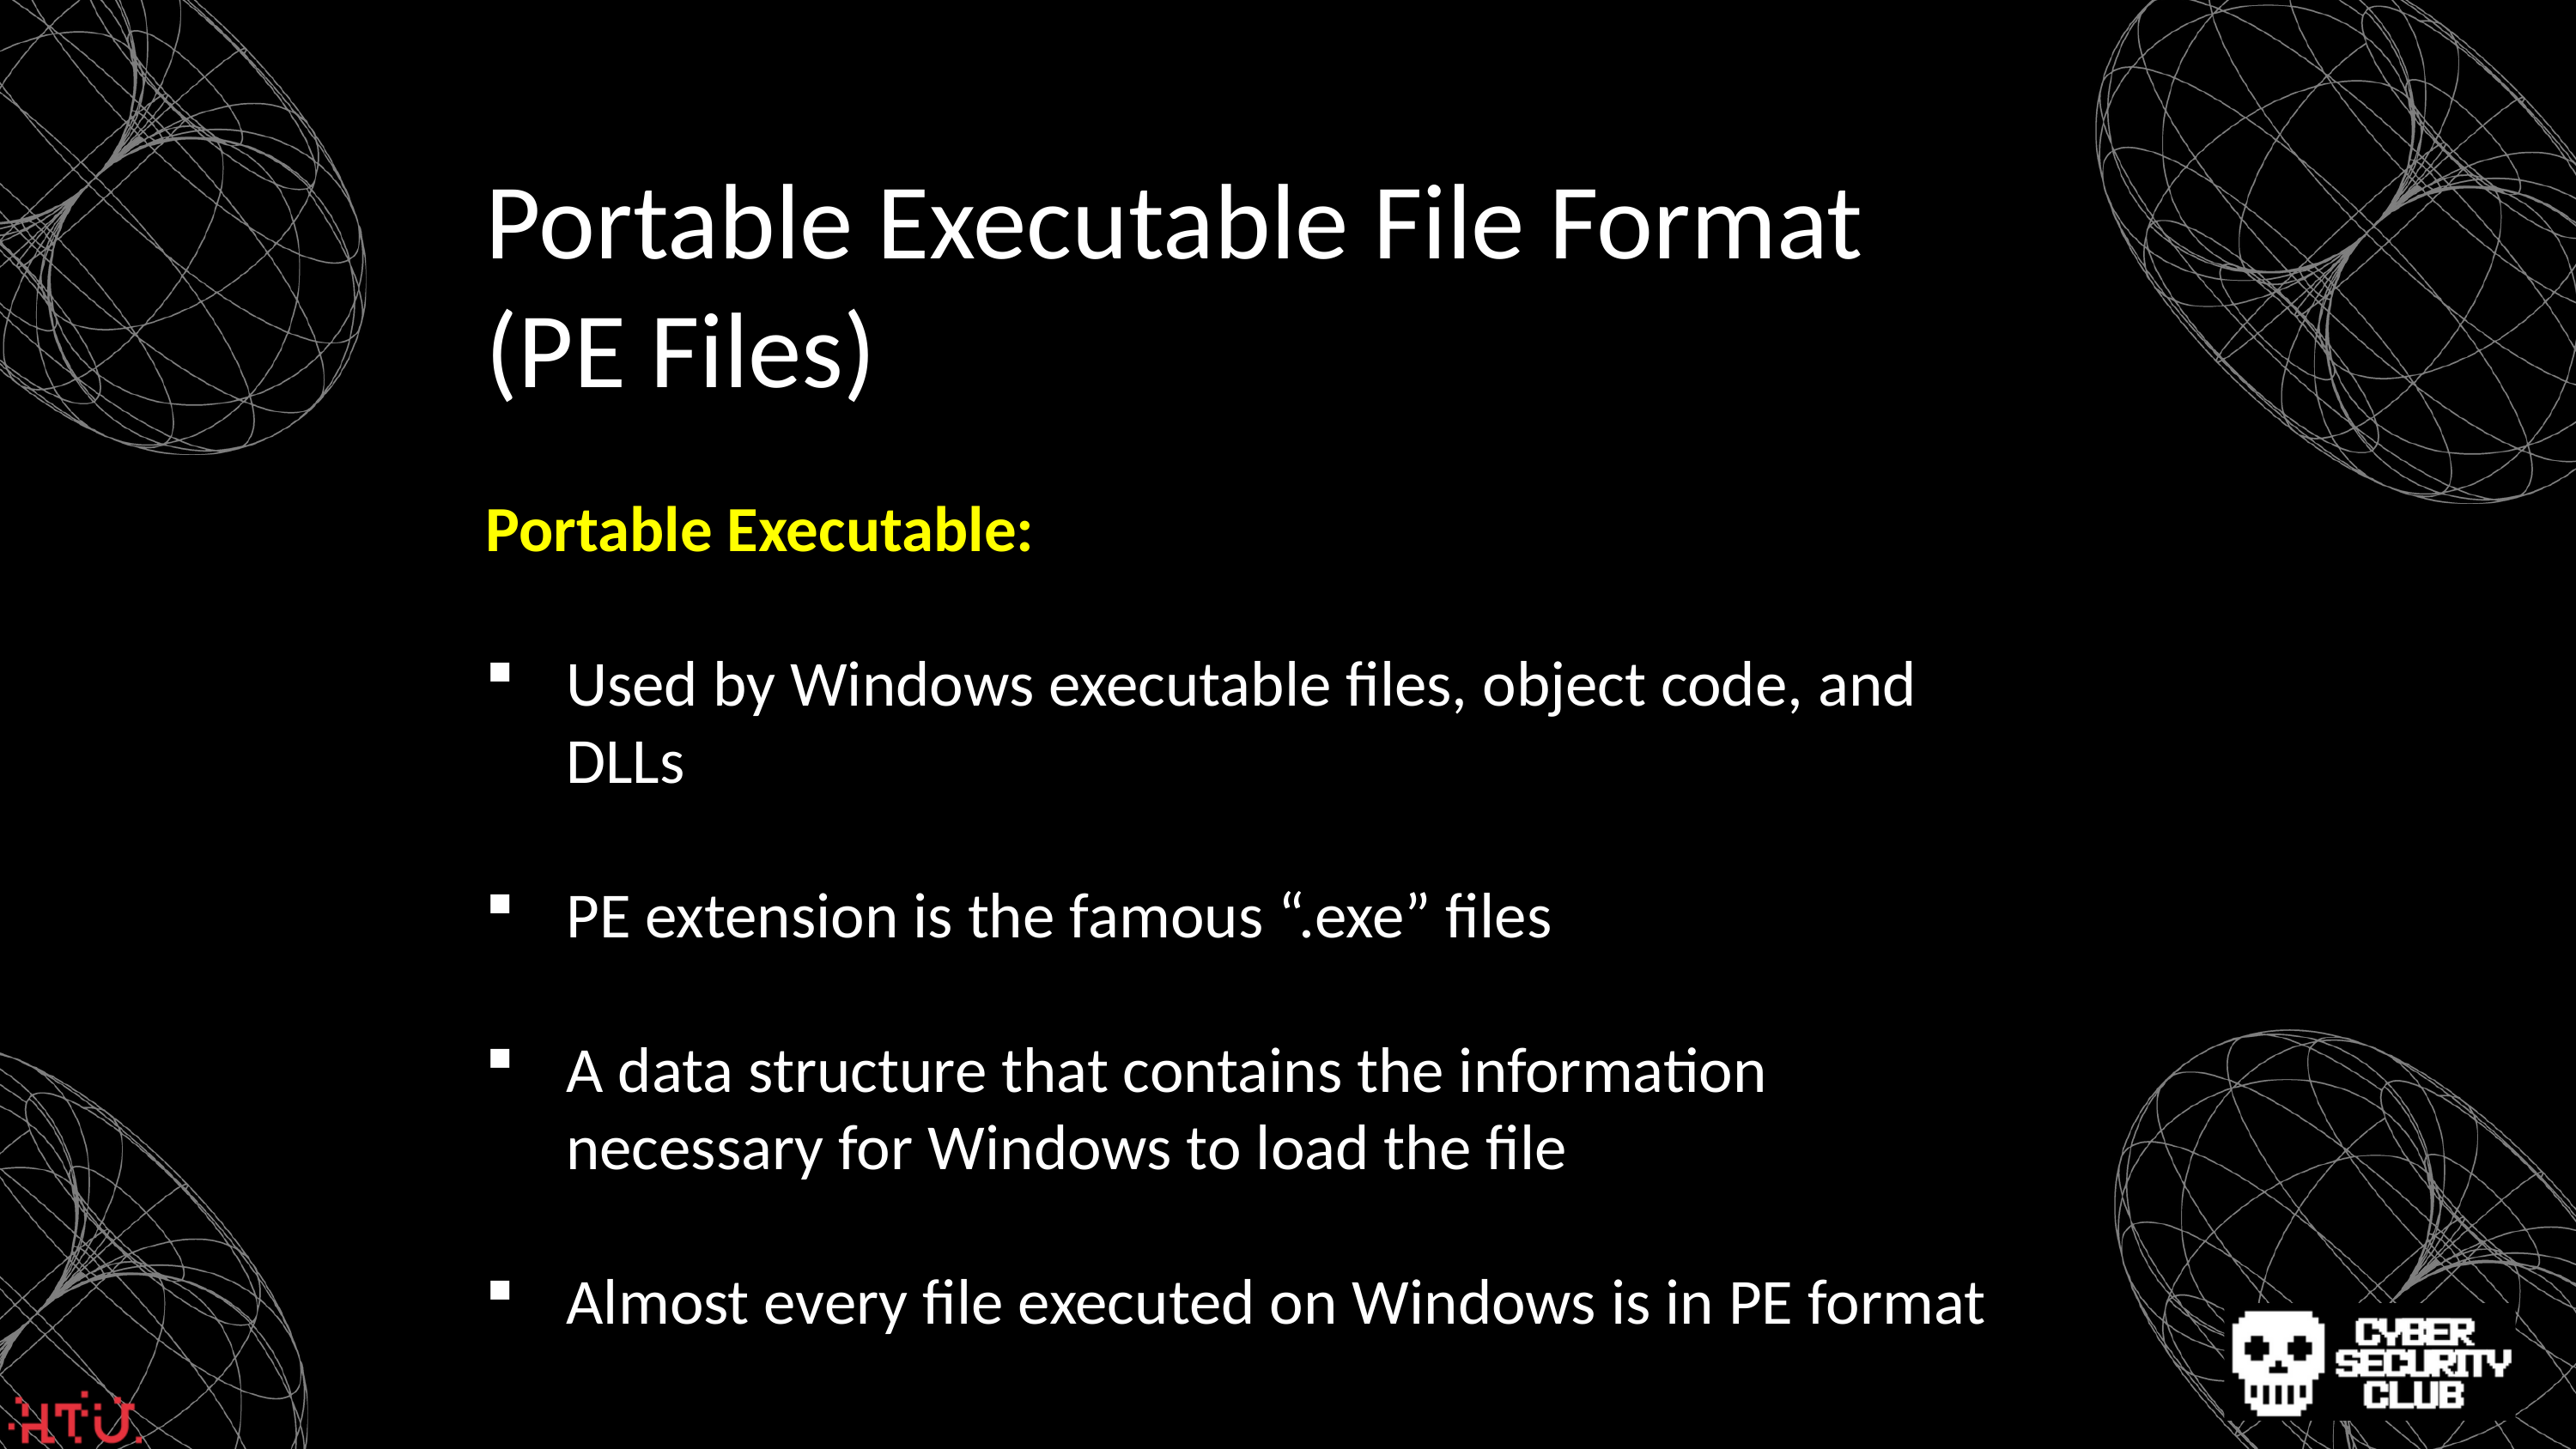

Portable Executable File Format (PE Files)
Portable Executable:

Used by Windows executable files, object code, and DLLs

PE extension is the famous “.exe” files

A data structure that contains the information necessary for Windows to load the file

Almost every file executed on Windows is in PE format